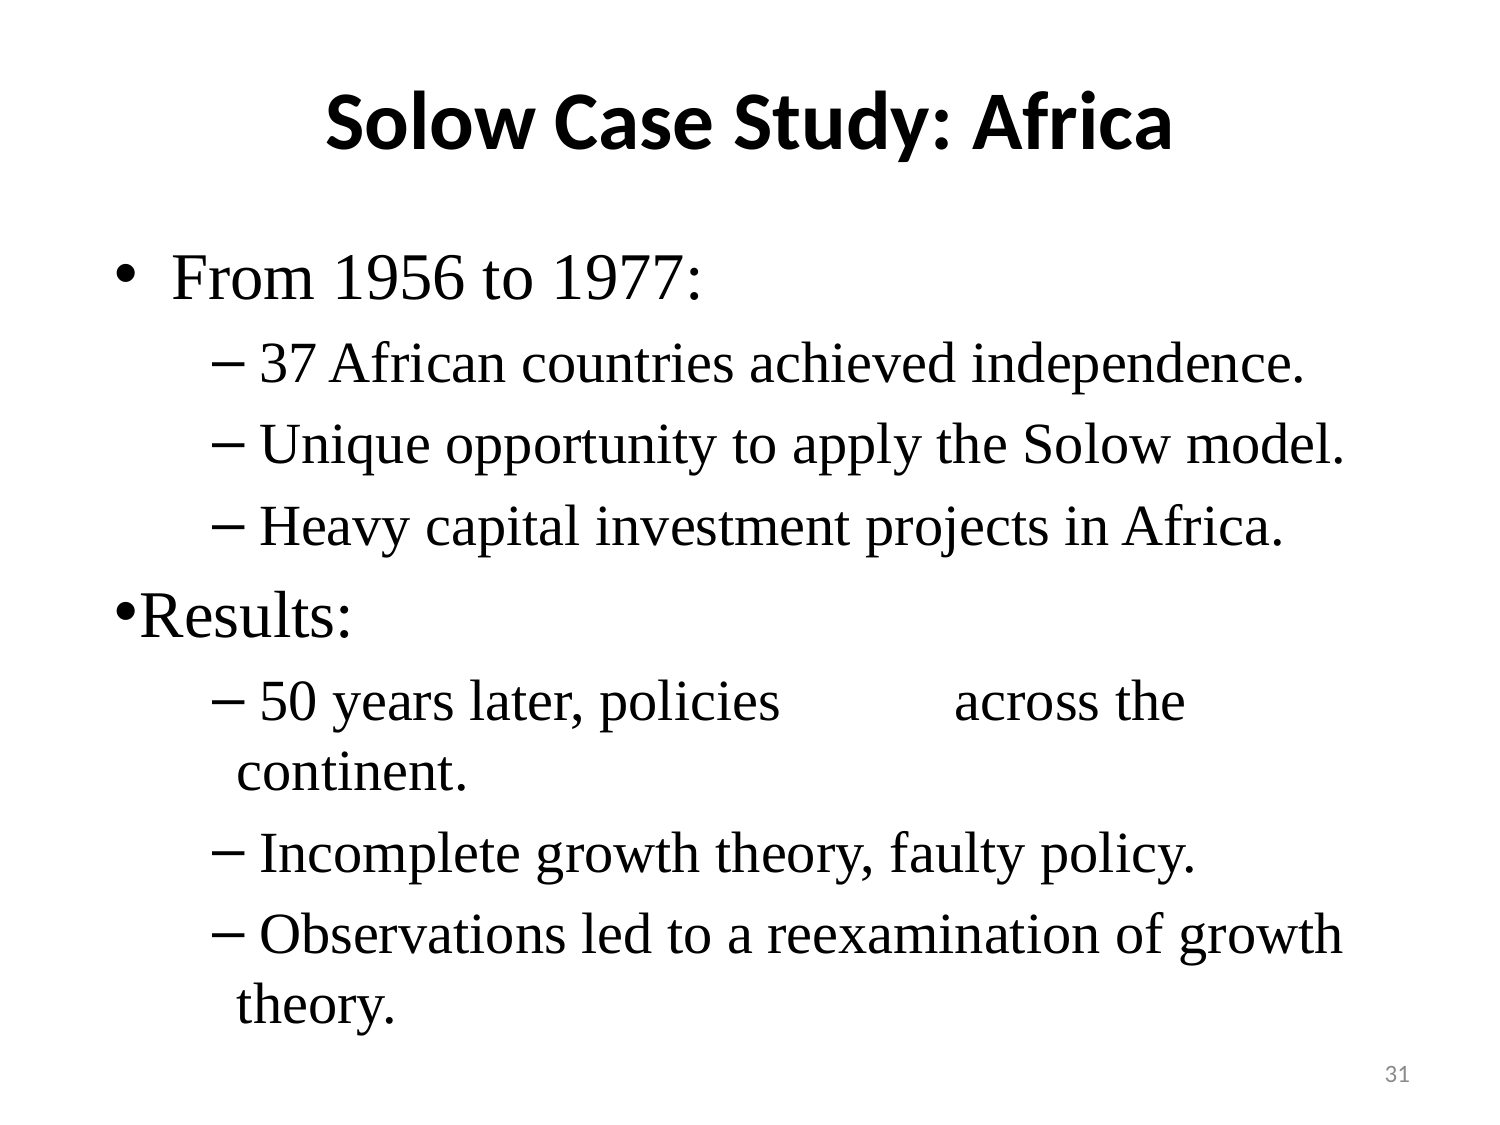

# Solow Case Study: Africa
From 1956 to 1977:
 37 African countries achieved independence.
 Unique opportunity to apply the Solow model.
 Heavy capital investment projects in Africa.
Results:
 50 years later, policies            across the continent.
 Incomplete growth theory, faulty policy.
 Observations led to a reexamination of growth theory.
31